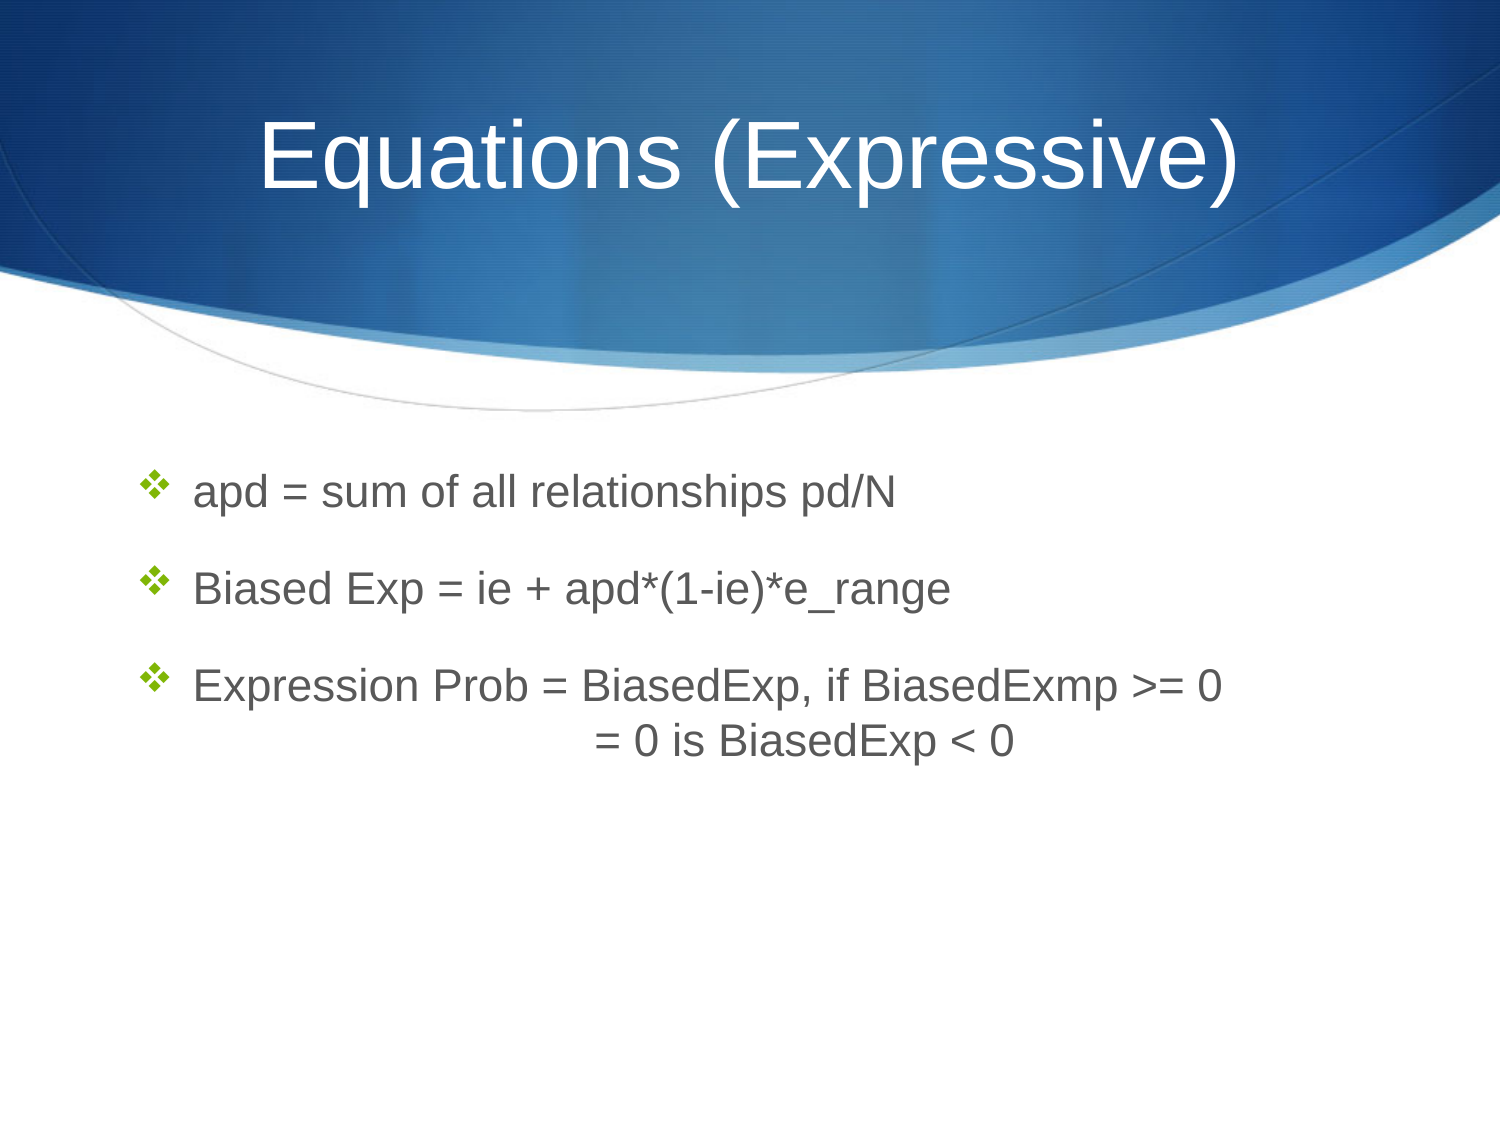

# Equations (Expressive)
apd = sum of all relationships pd/N
Biased Exp = ie + apd*(1-ie)*e_range
Expression Prob = BiasedExp, if BiasedExmp >= 0			        = 0 is BiasedExp < 0